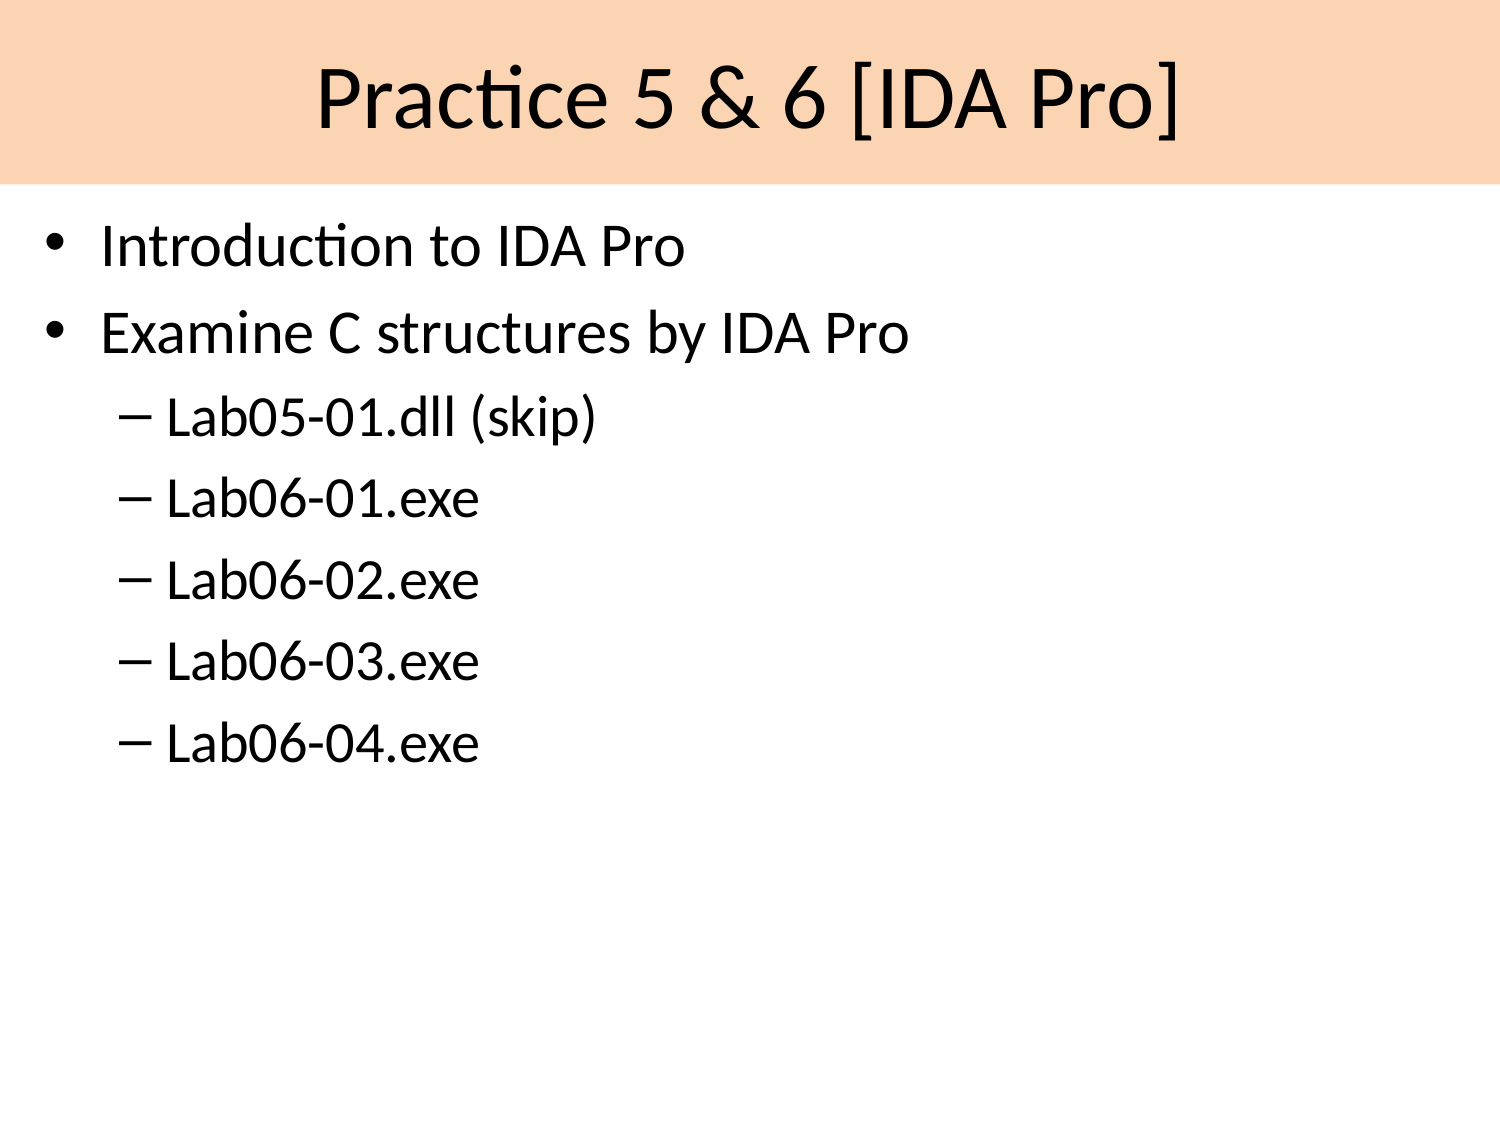

Practice 5 & 6 [IDA Pro]
Introduction to IDA Pro
Examine C structures by IDA Pro
Lab05-01.dll (skip)
Lab06-01.exe
Lab06-02.exe
Lab06-03.exe
Lab06-04.exe